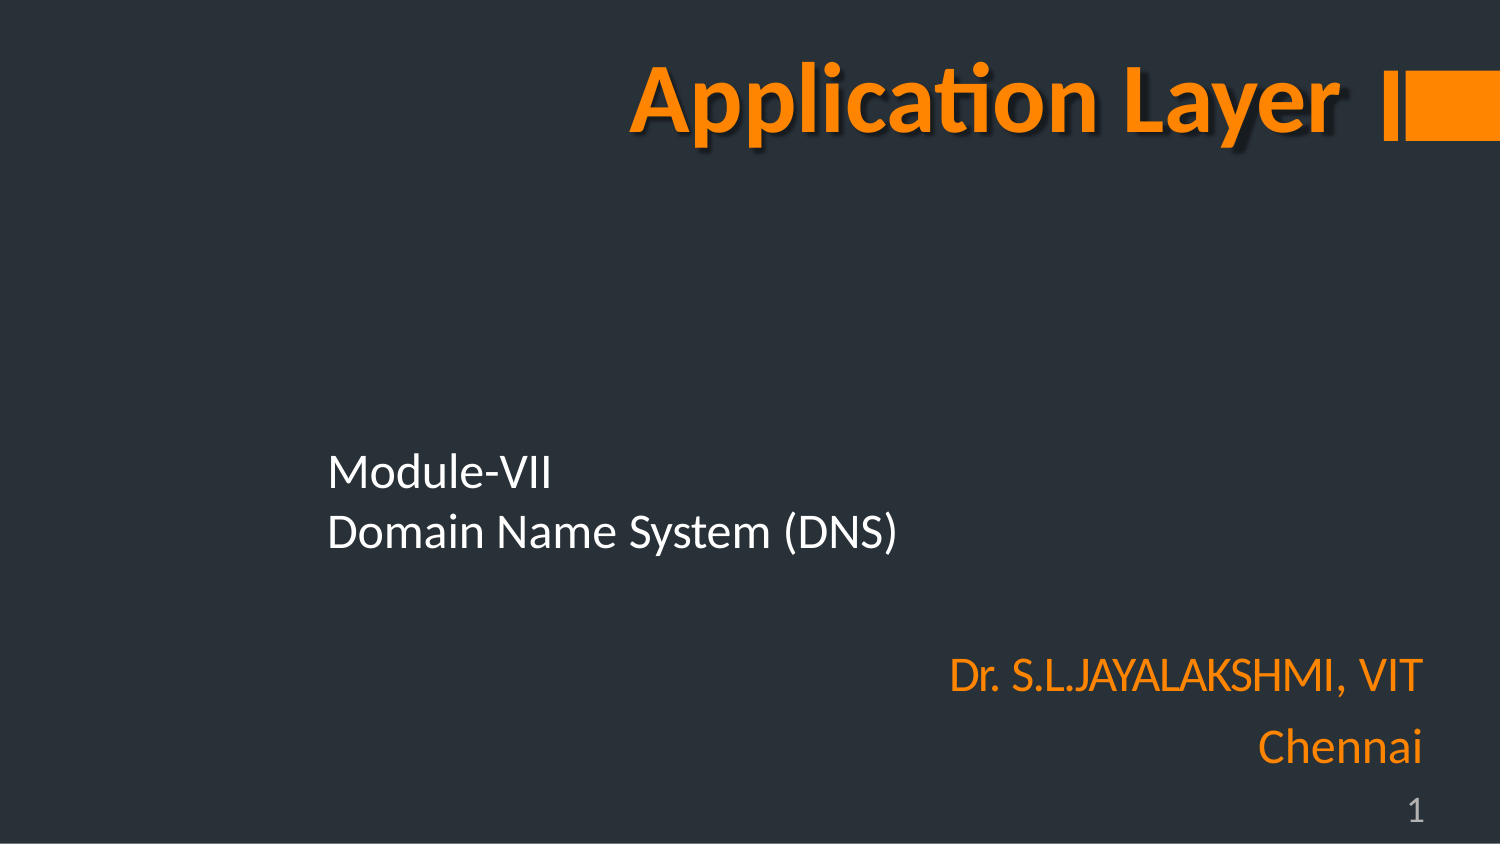

# Application Layer
Module-VII
Domain Name System (DNS)

Dr. S.L.JAYALAKSHMI, VIT Chennai
1